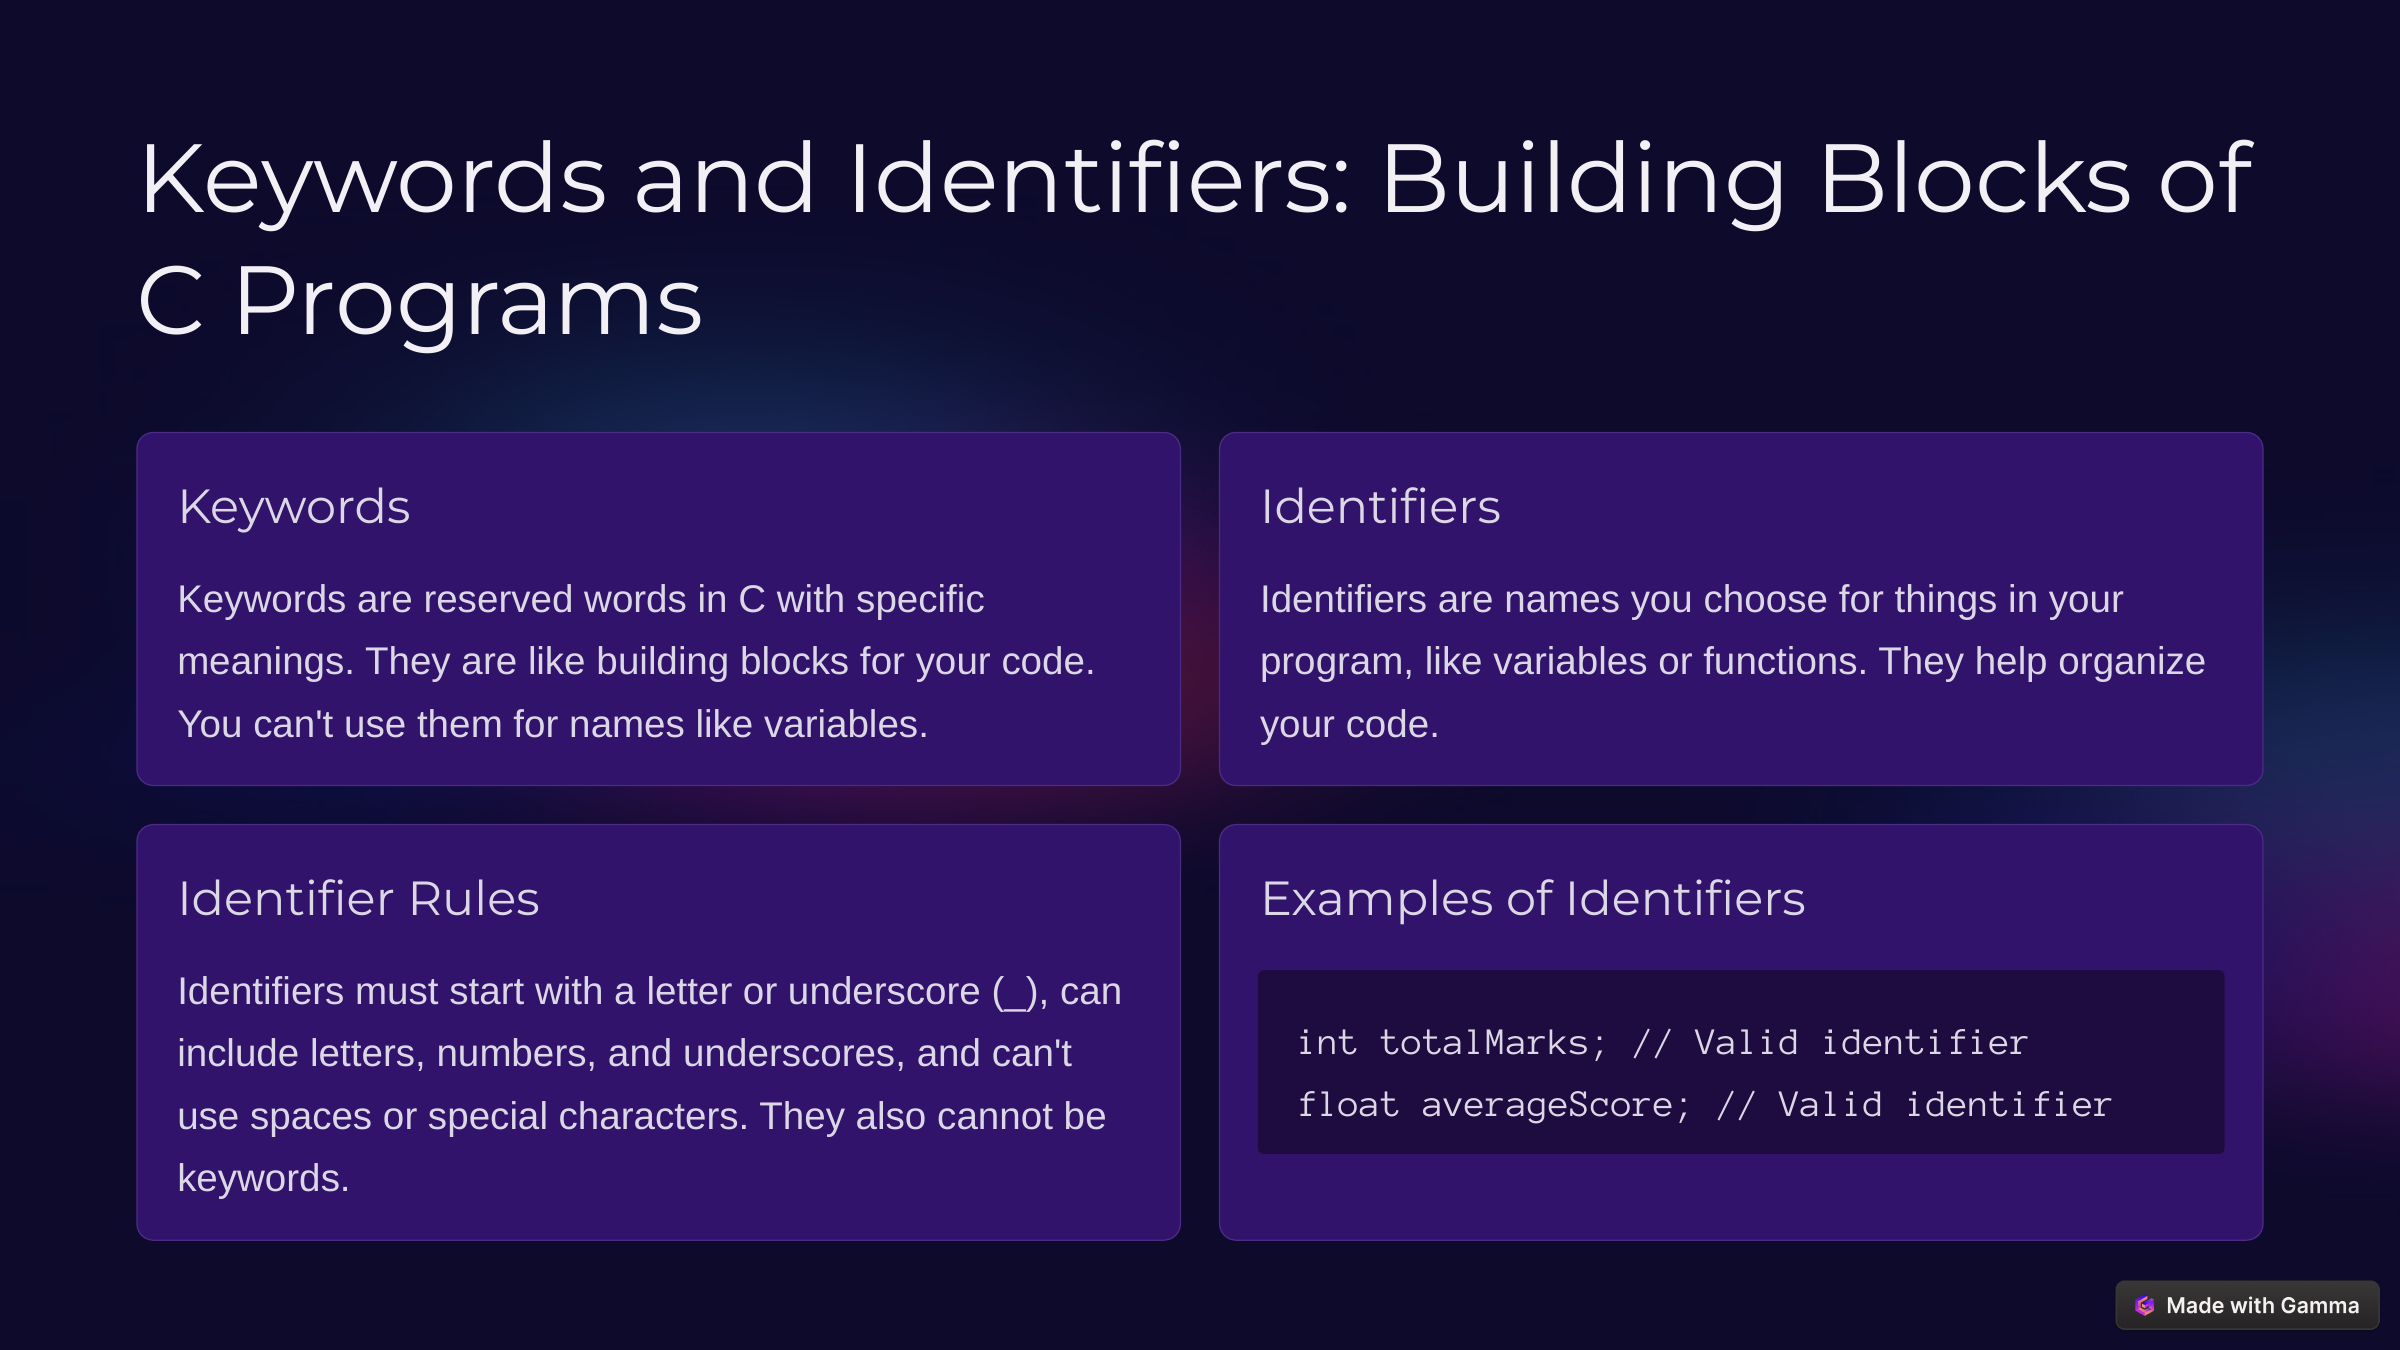

Keywords and Identifiers: Building Blocks of C Programs

Keywords
Identifiers
Keywords are reserved words in C with specific meanings. They are like building blocks for your code. You can't use them for names like variables.
Identifiers are names you choose for things in your program, like variables or functions. They help organize your code.

Identifier Rules
Examples of Identifiers
Identifiers must start with a letter or underscore (_), can include letters, numbers, and underscores, and can't use spaces or special characters. They also cannot be keywords.

int totalMarks; // Valid identifier
float averageScore; // Valid identifier